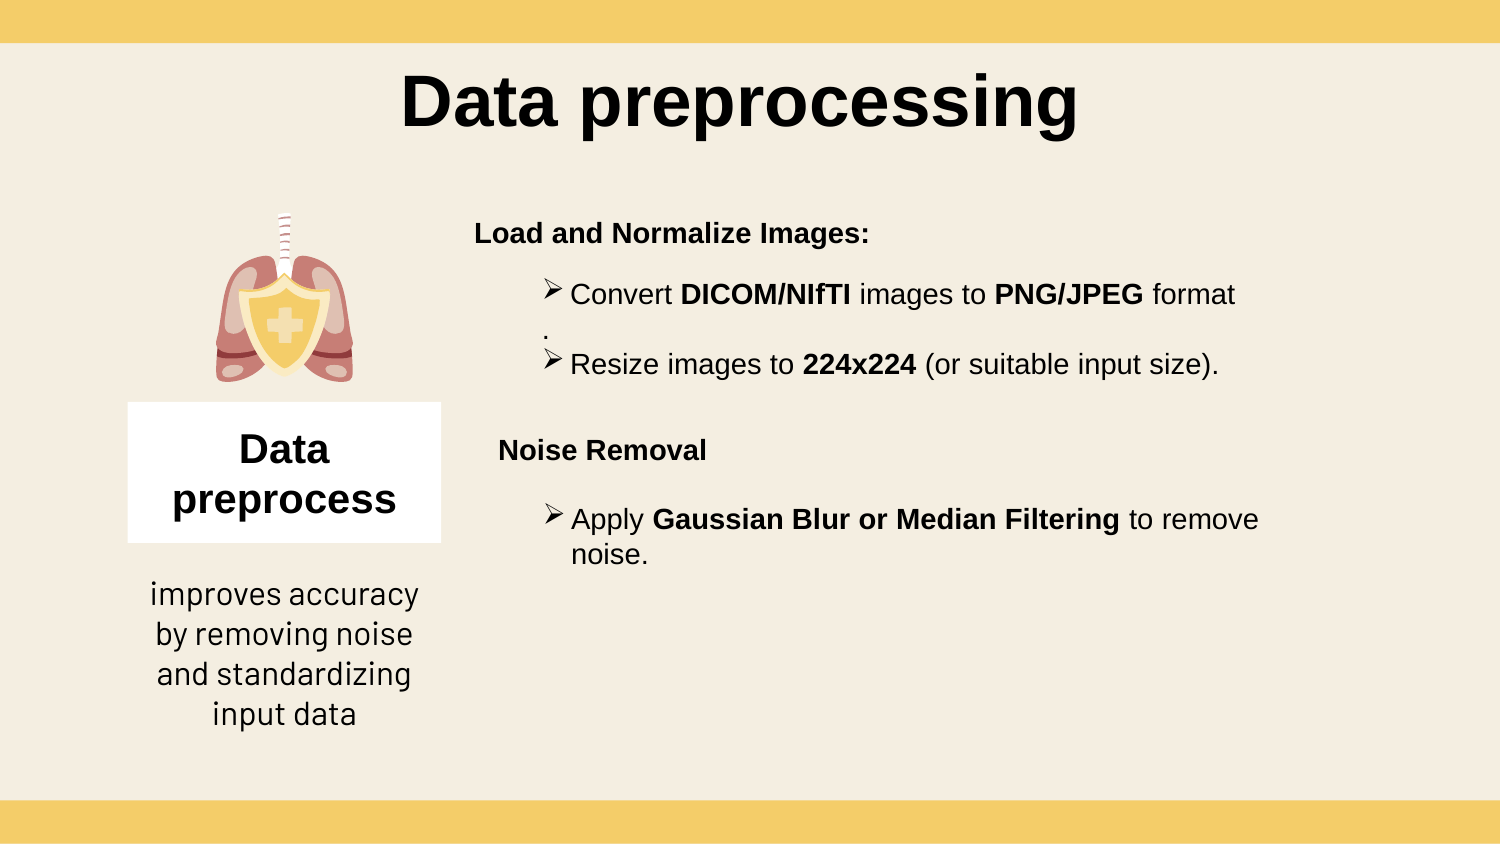

# Data preprocessing
Load and Normalize Images:

Convert DICOM/NIfTI images to PNG/JPEG format
.
Resize images to 224x224 (or suitable input size).
Data preprocess
Noise Removal
Apply Gaussian Blur or Median Filtering to remove noise.
improves accuracy by removing noise and standardizing input data